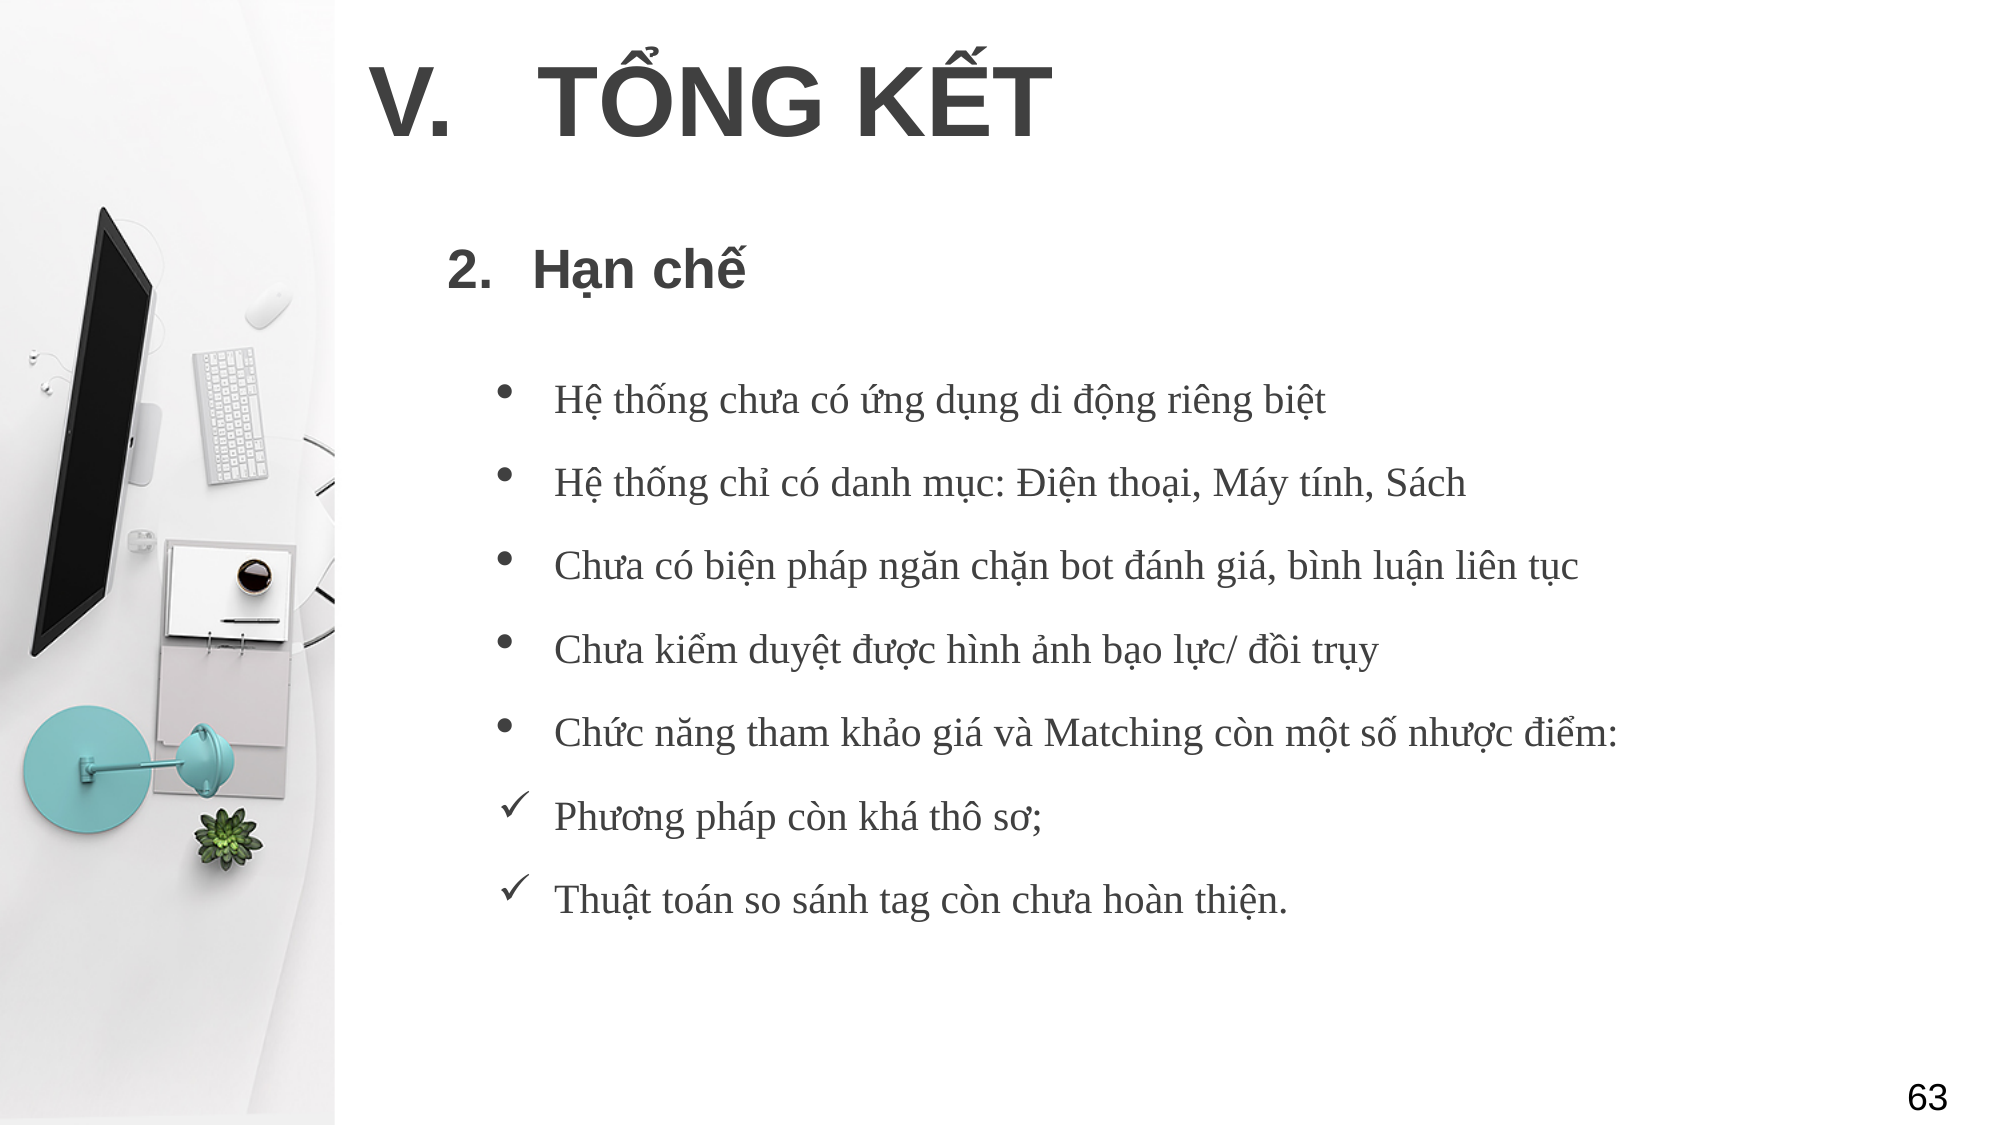

# TỔNG KẾT
Hạn chế
Hệ thống chưa có ứng dụng di động riêng biệt
Hệ thống chỉ có danh mục: Điện thoại, Máy tính, Sách
Chưa có biện pháp ngăn chặn bot đánh giá, bình luận liên tục
Chưa kiểm duyệt được hình ảnh bạo lực/ đồi trụy
Chức năng tham khảo giá và Matching còn một số nhược điểm:
Phương pháp còn khá thô sơ;
Thuật toán so sánh tag còn chưa hoàn thiện.
63